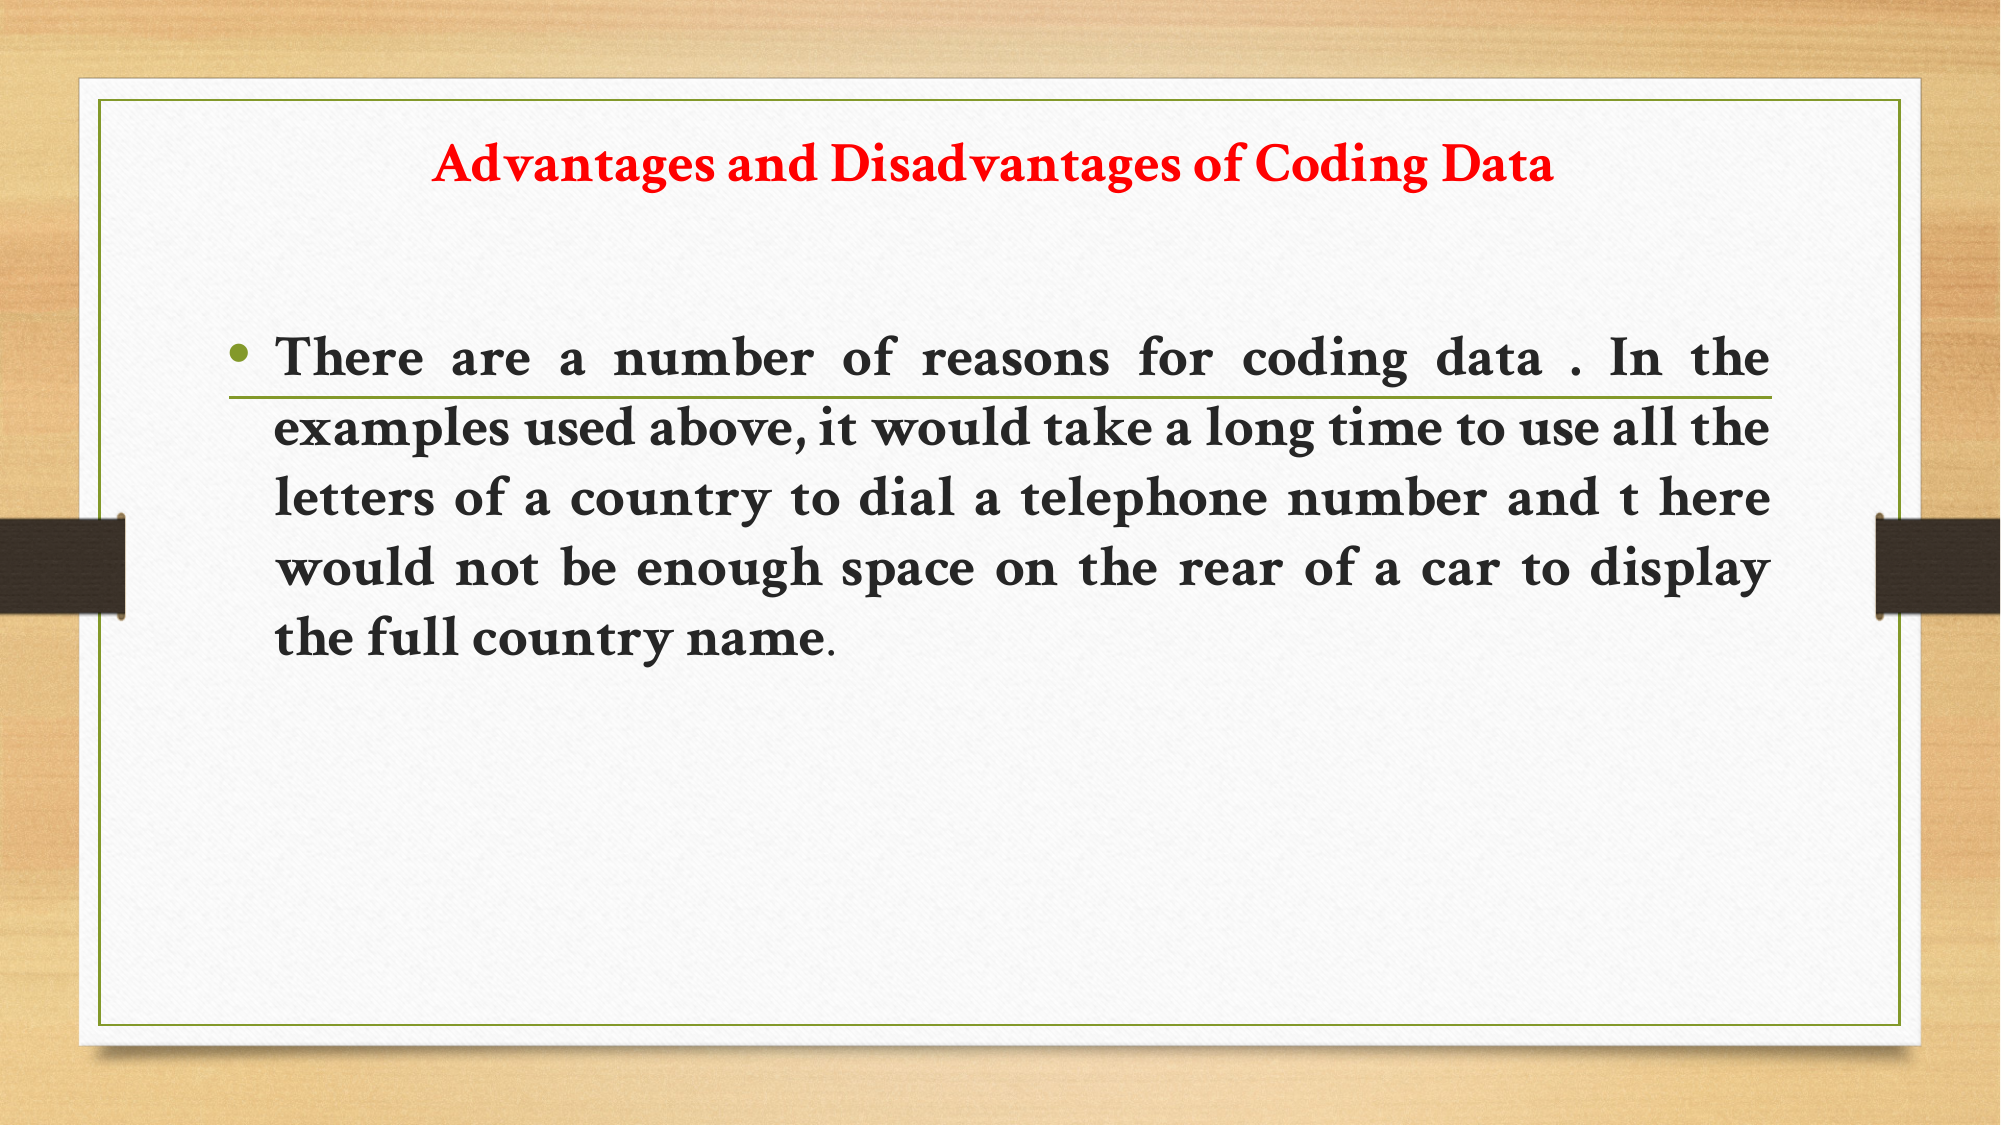

# Advantages and Disadvantages of Coding Data
There are a number of reasons for coding data . In the examples used above, it would take a long time to use all the letters of a country to dial a telephone number and t here would not be enough space on the rear of a car to display the full country name.